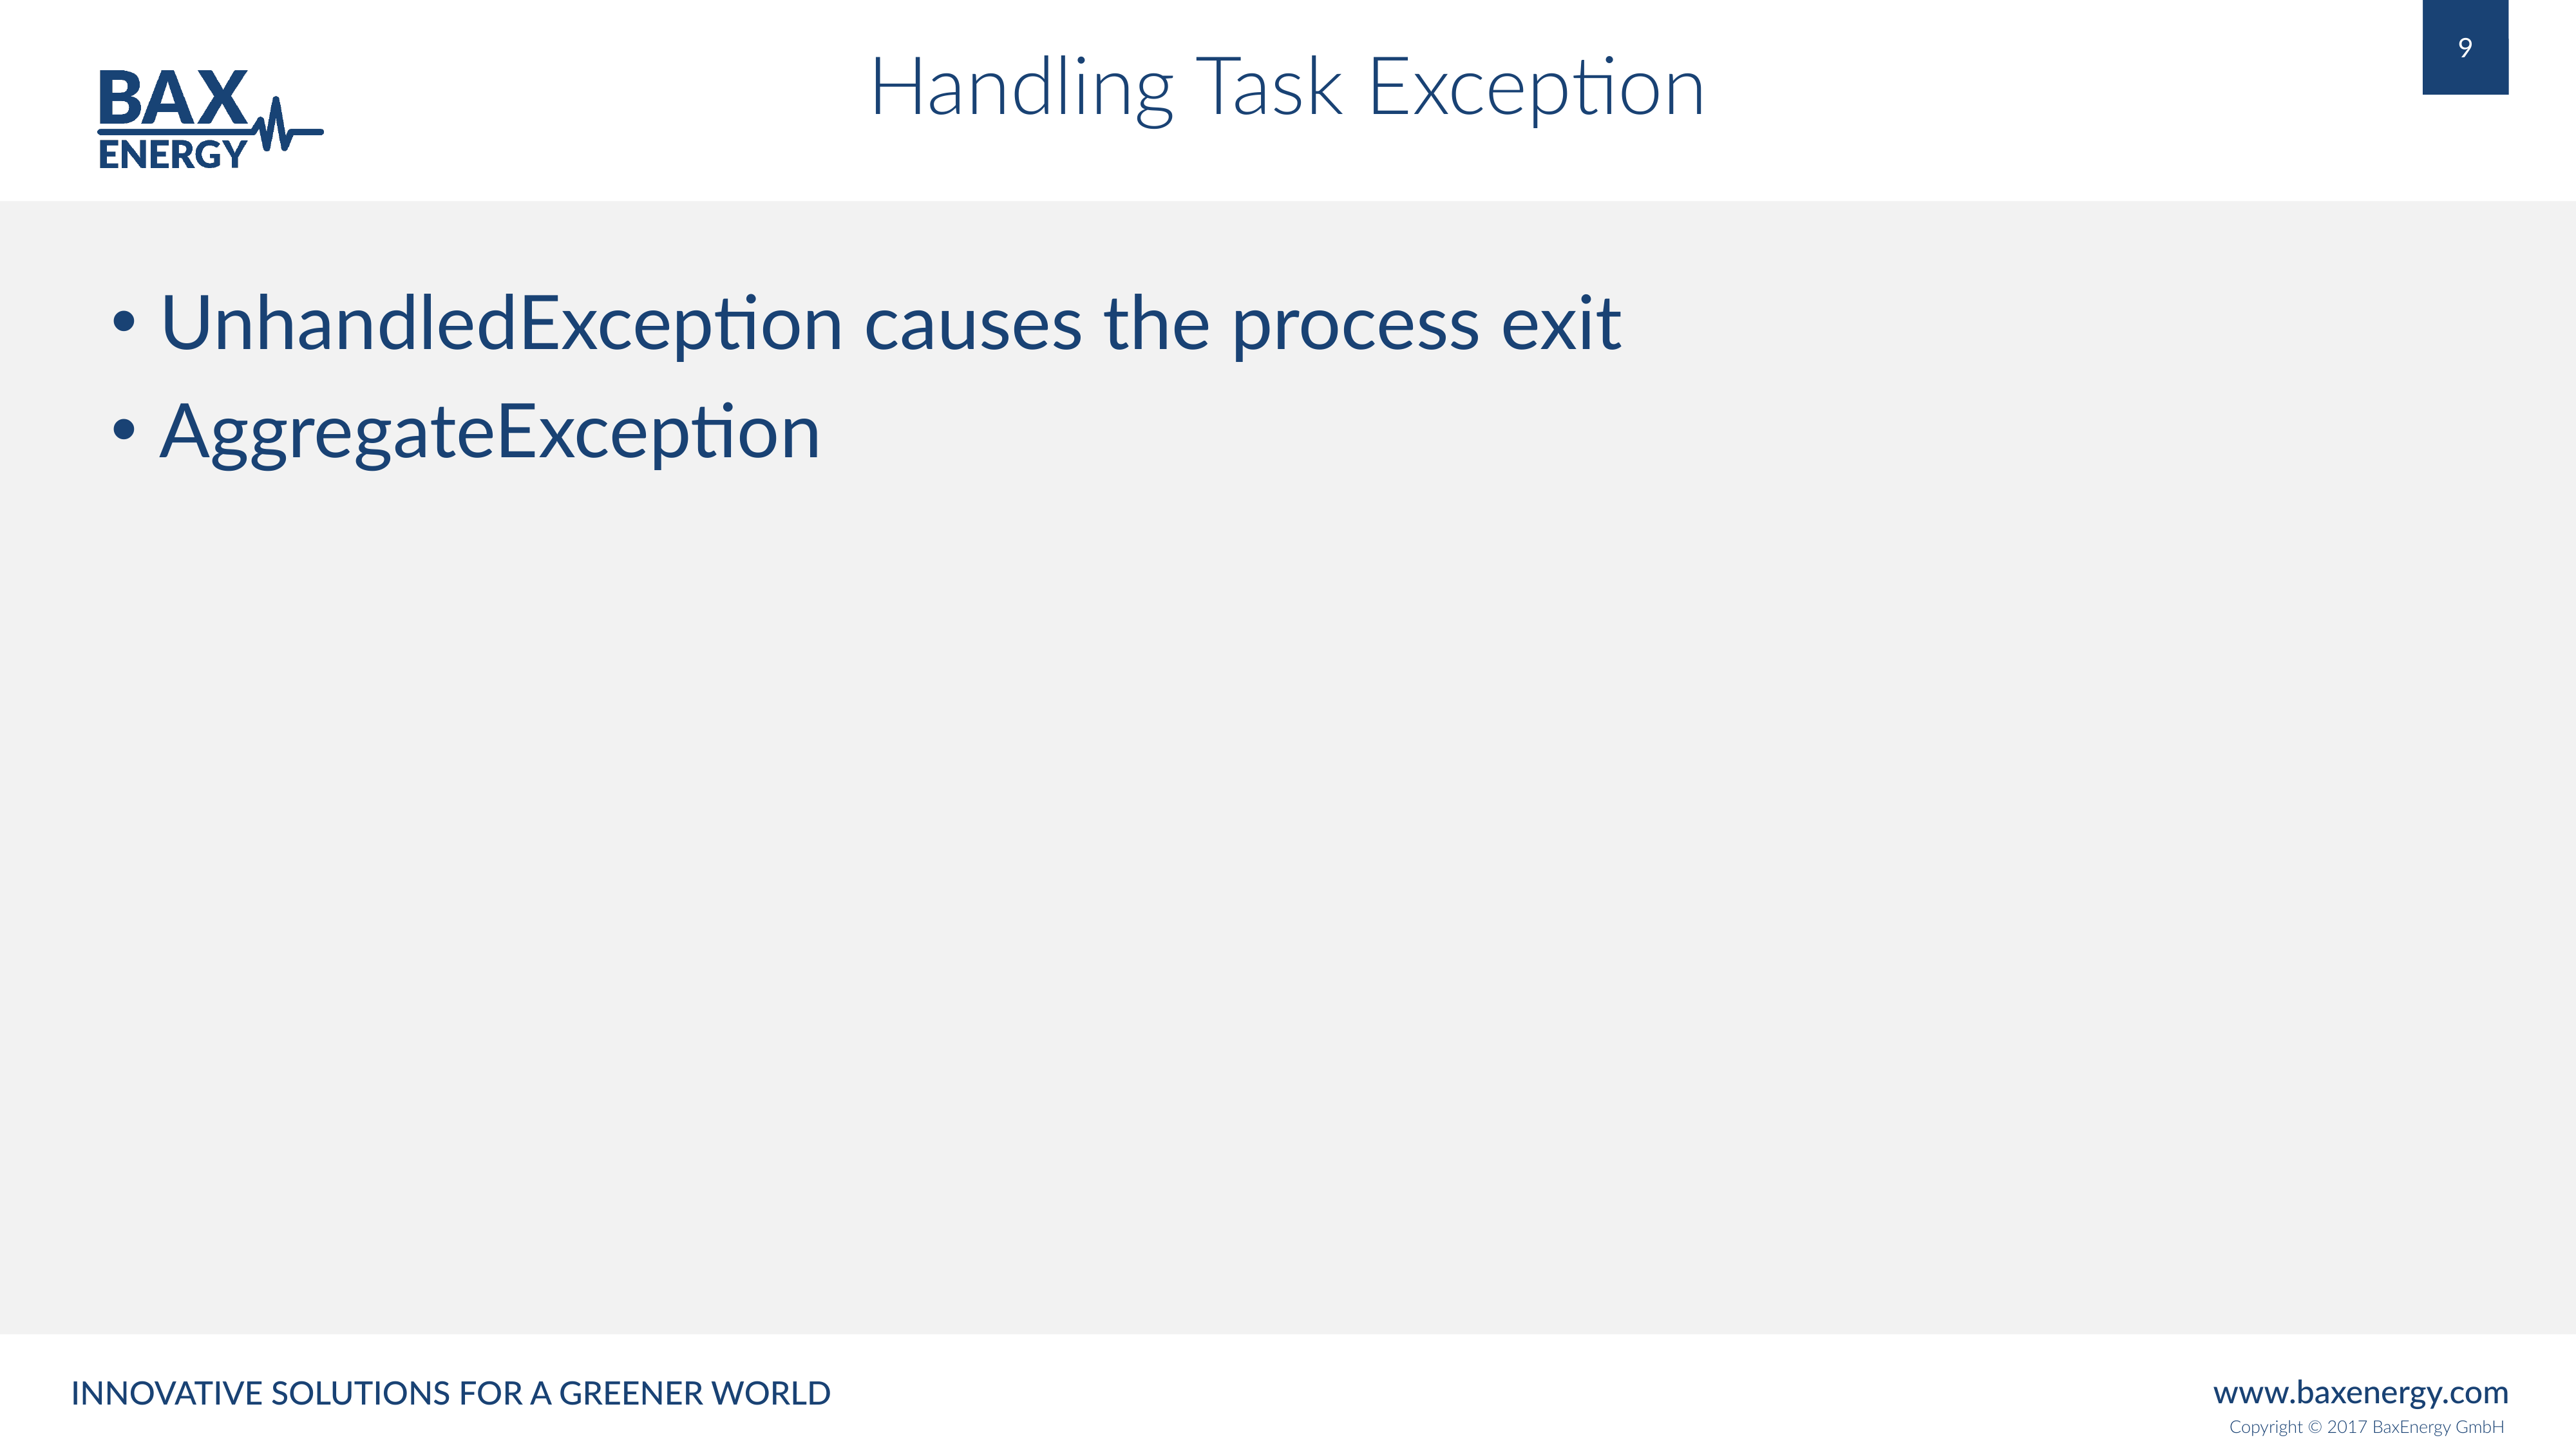

Handling Task Exception
UnhandledException causes the process exit
AggregateException